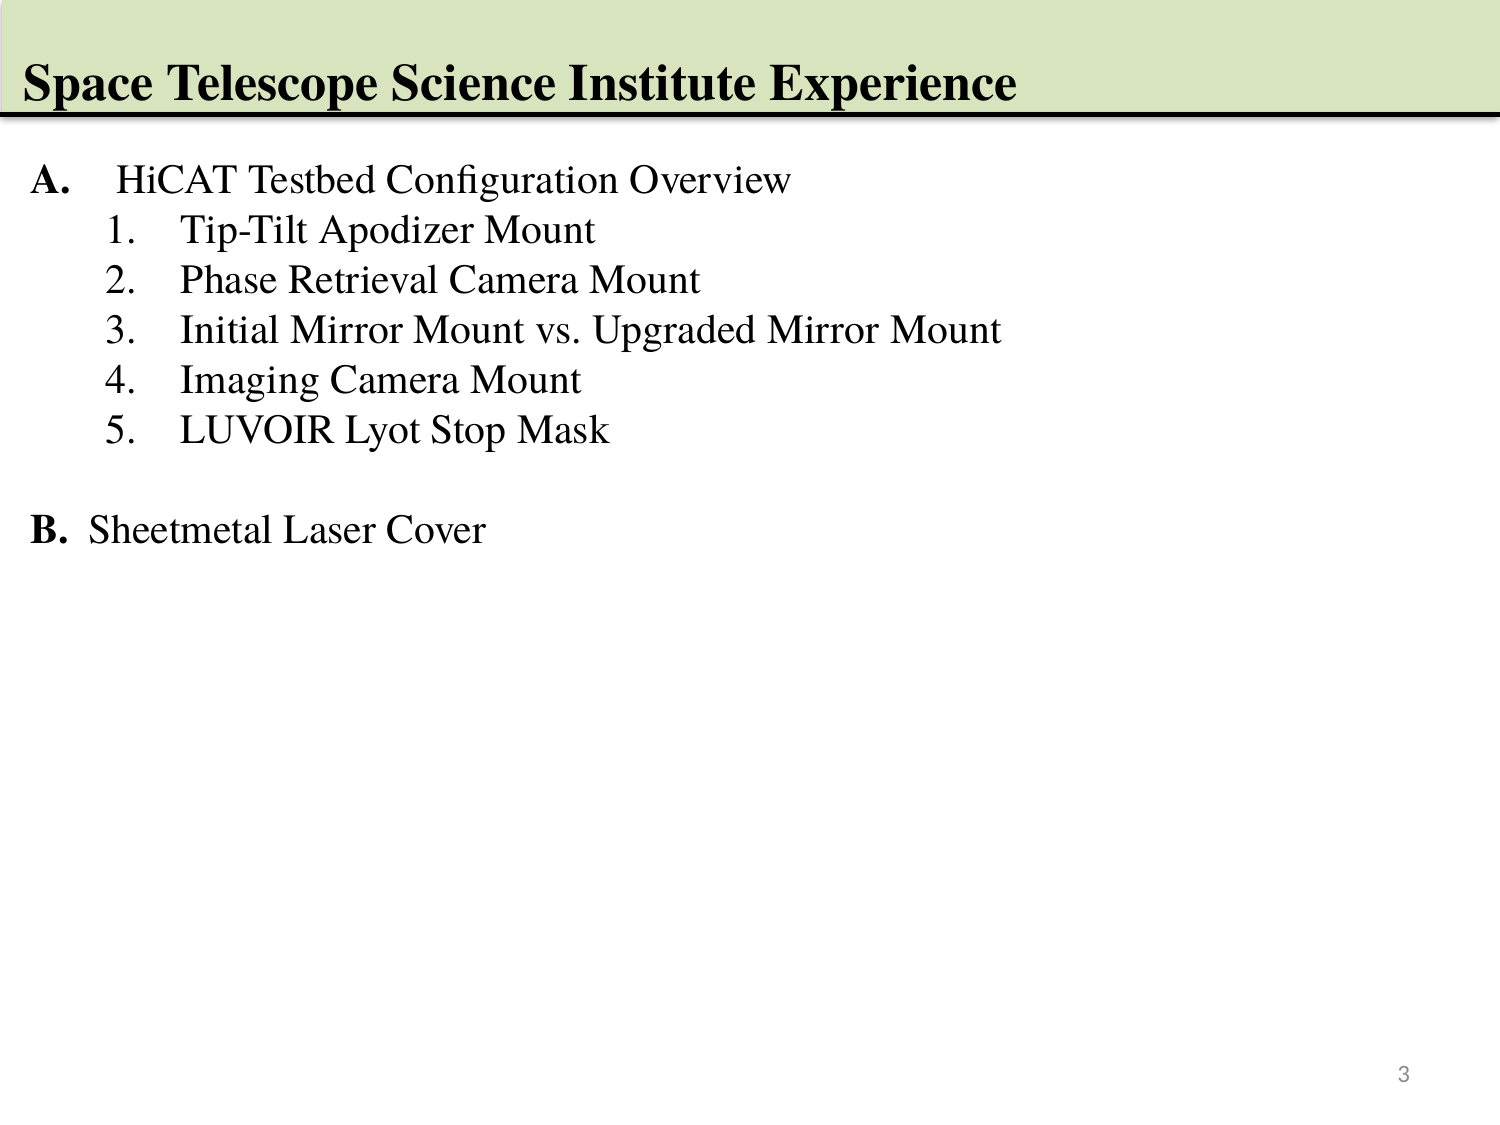

Space Telescope Science Institute Experience
 HiCAT Testbed Configuration Overview
Tip-Tilt Apodizer Mount
Phase Retrieval Camera Mount
Initial Mirror Mount vs. Upgraded Mirror Mount
Imaging Camera Mount
LUVOIR Lyot Stop Mask

 Sheetmetal Laser Cover

3